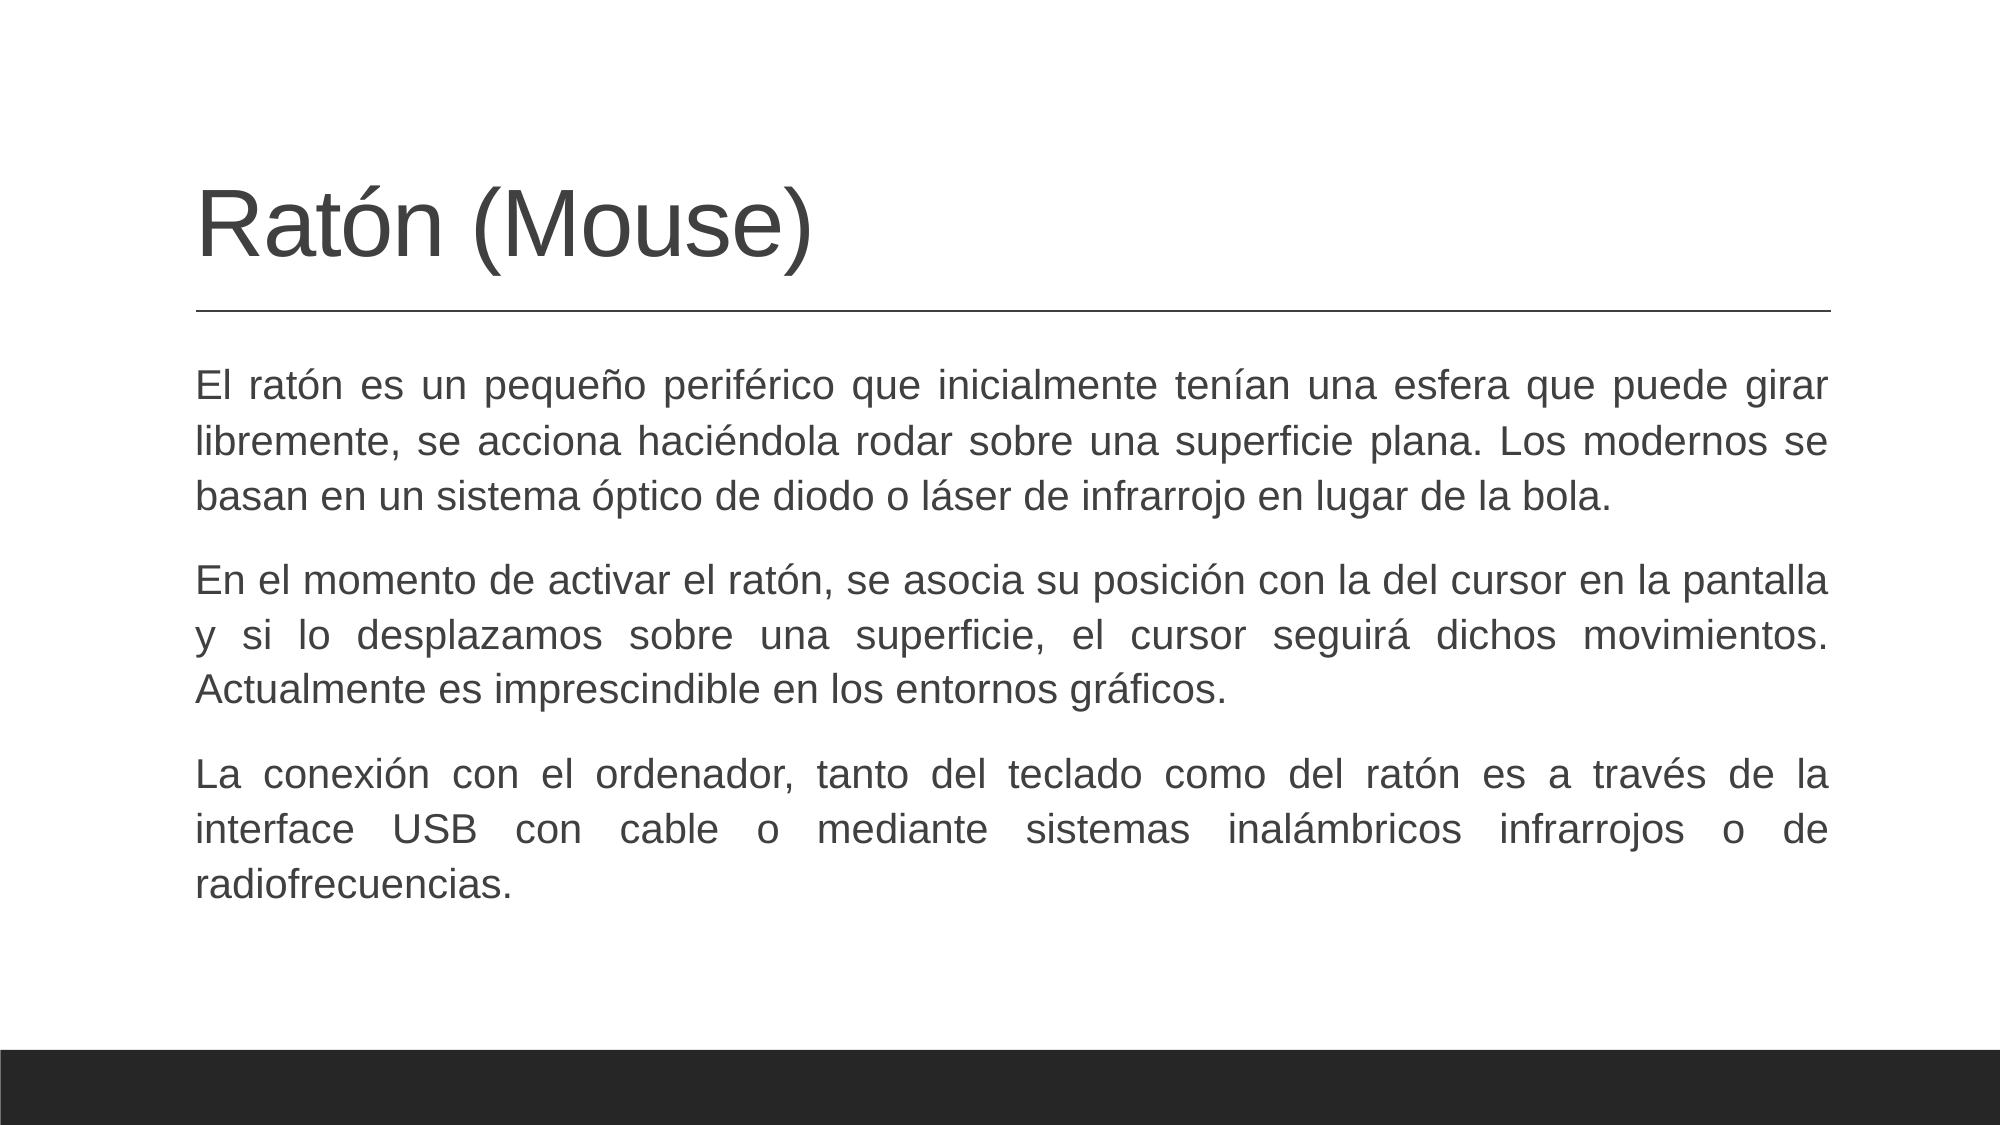

# Ratón (Mouse)
El ratón es un pequeño periférico que inicialmente tenían una esfera que puede girar libremente, se acciona haciéndola rodar sobre una superficie plana. Los modernos se basan en un sistema óptico de diodo o láser de infrarrojo en lugar de la bola.
En el momento de activar el ratón, se asocia su posición con la del cursor en la pantalla y si lo desplazamos sobre una superficie, el cursor seguirá dichos movimientos. Actualmente es imprescindible en los entornos gráficos.
La conexión con el ordenador, tanto del teclado como del ratón es a través de la interface USB con cable o mediante sistemas inalámbricos infrarrojos o de radiofrecuencias.